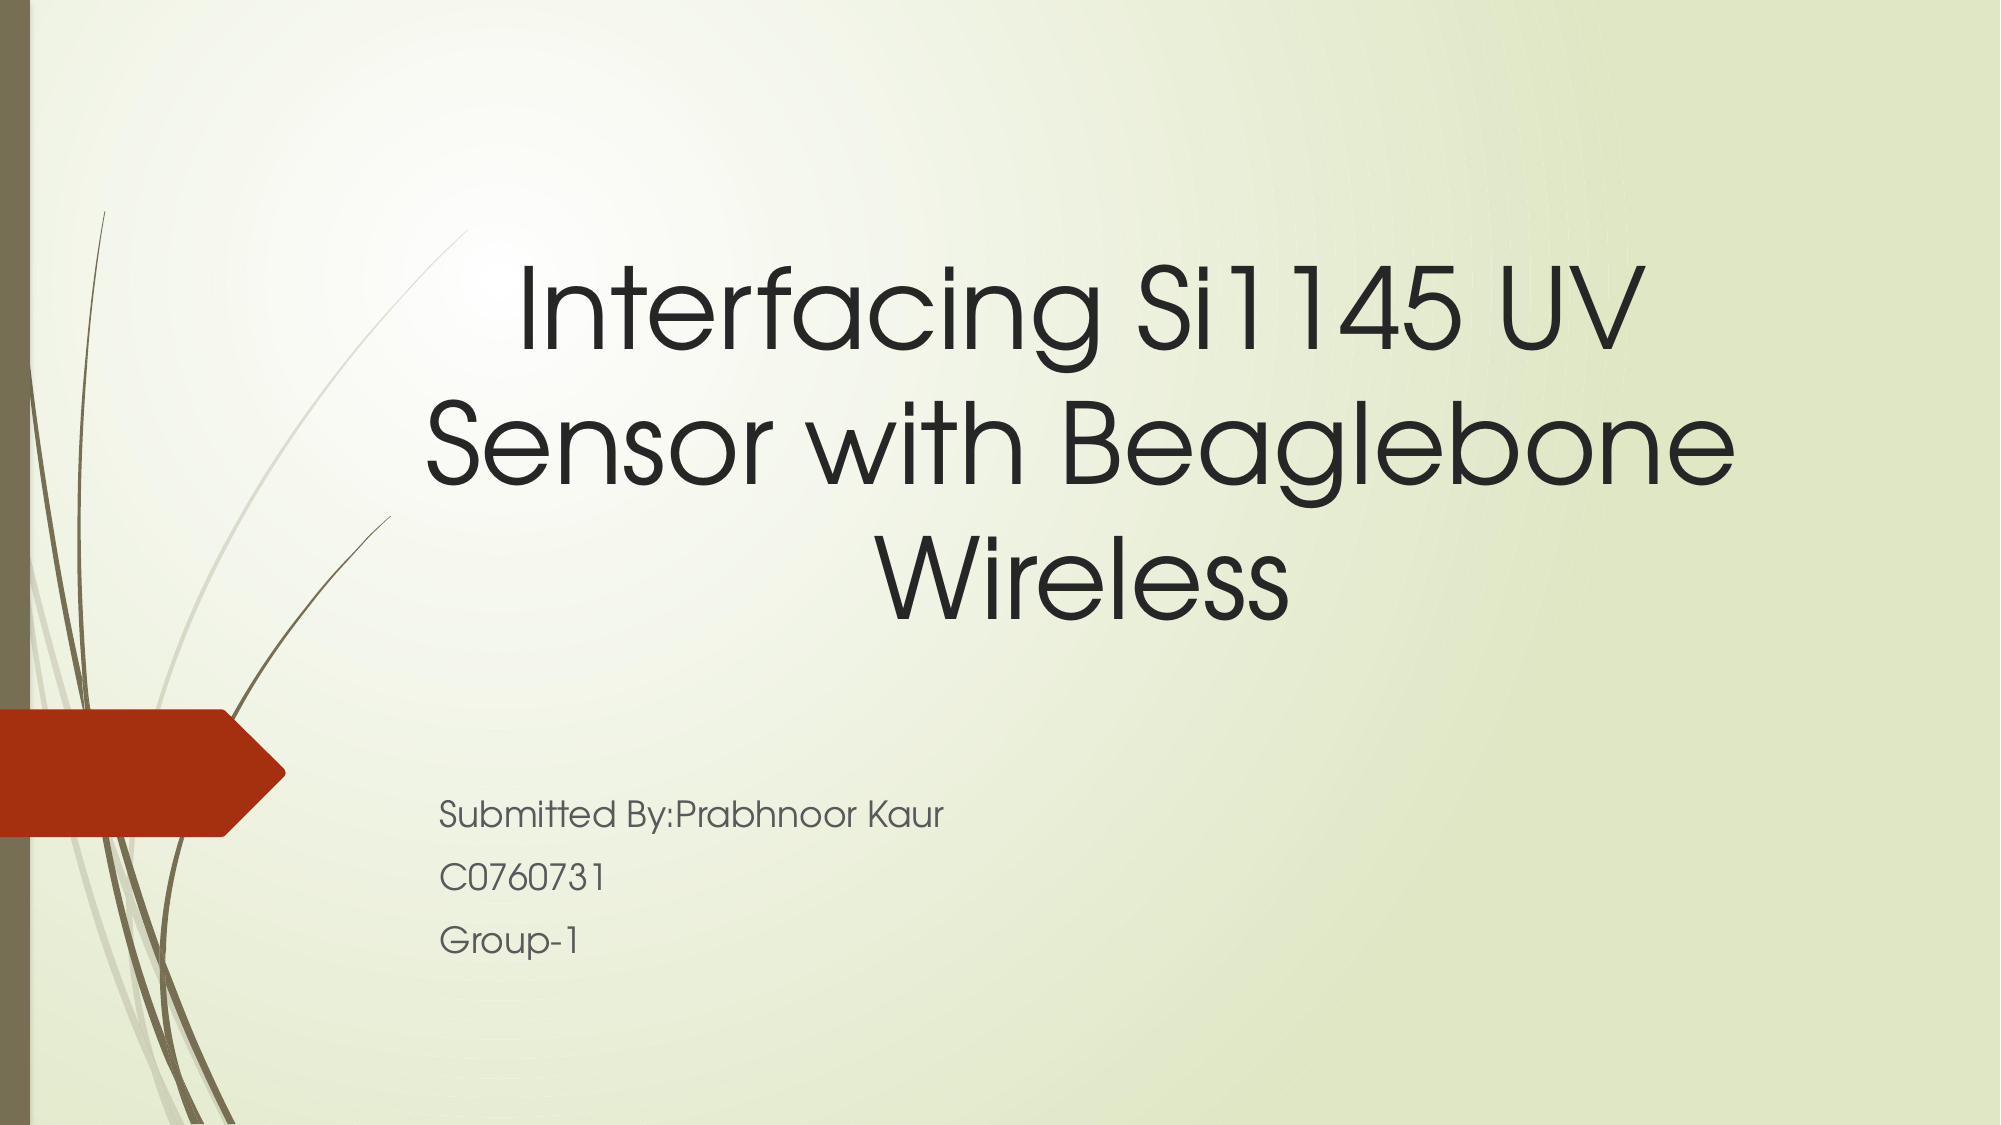

# Interfacing Si1145 UV Sensor with Beaglebone Wireless
Submitted By:Prabhnoor Kaur
C0760731
Group-1